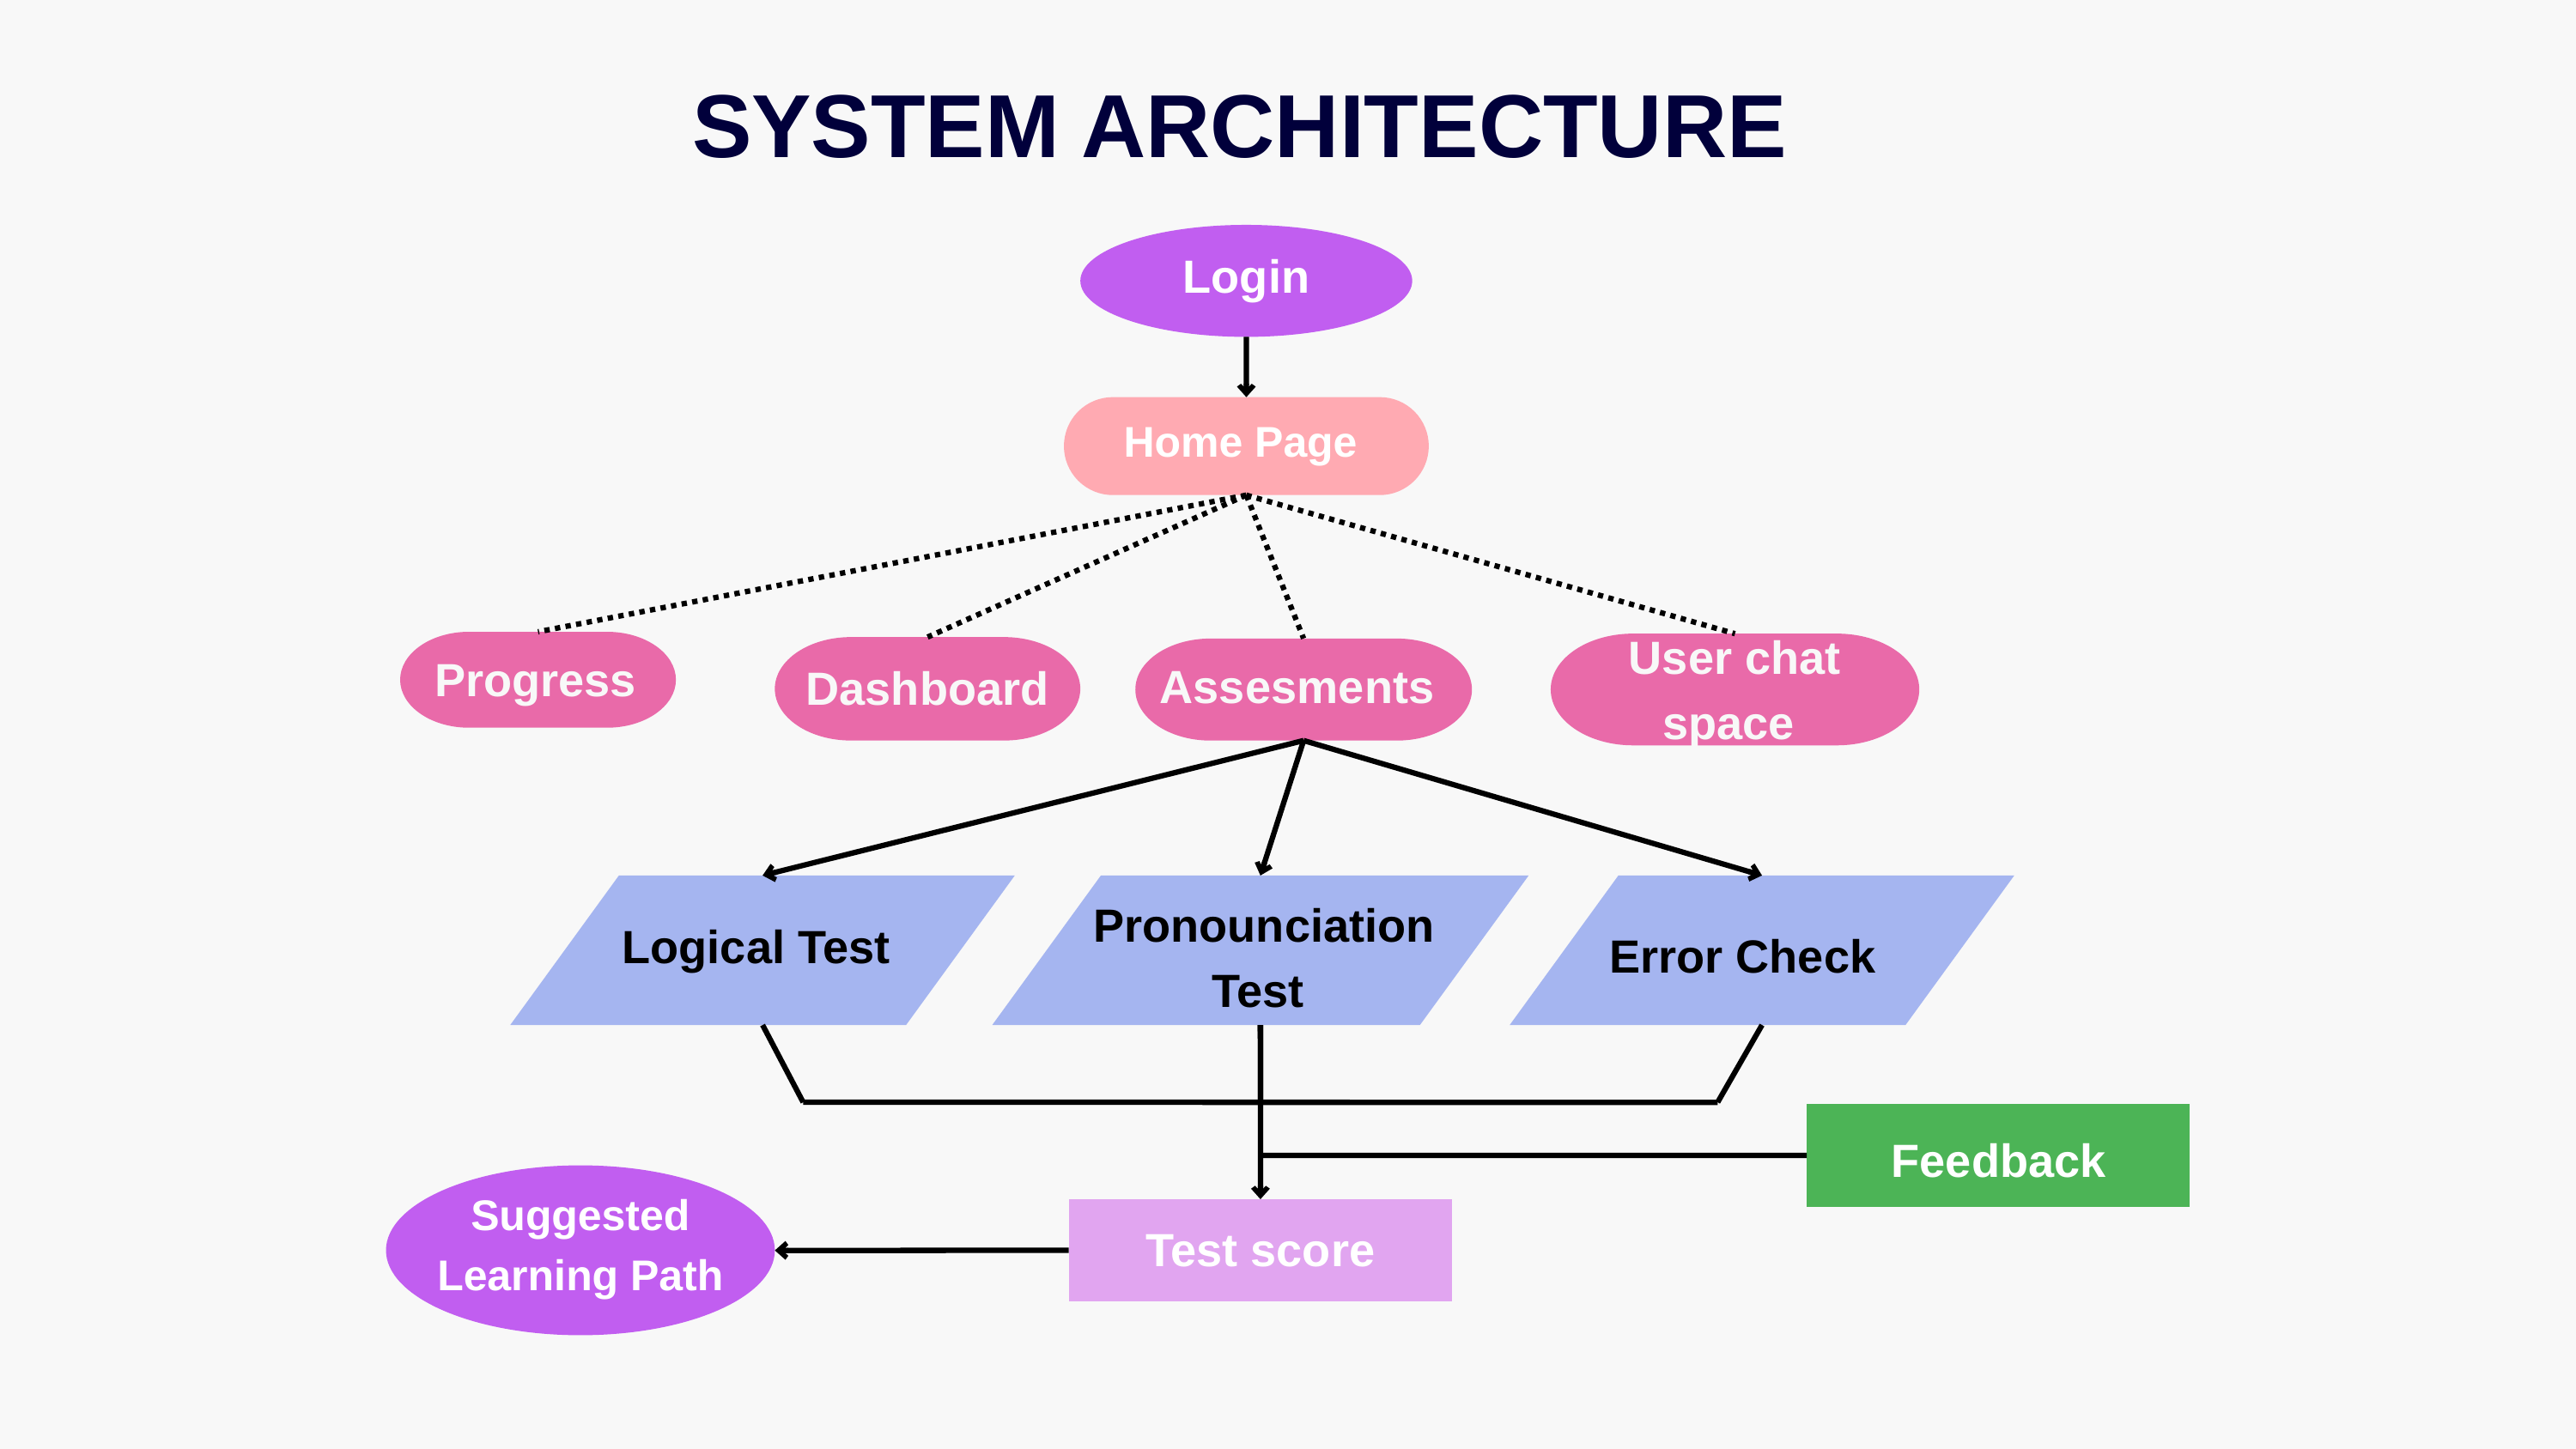

SYSTEM ARCHITECTURE

Login

Home Page

User chat space

Progress

Assesments

Dashboard

Logical Test

Error Check

Pronounciation Test

Feedback

Suggested Learning Path

Test score